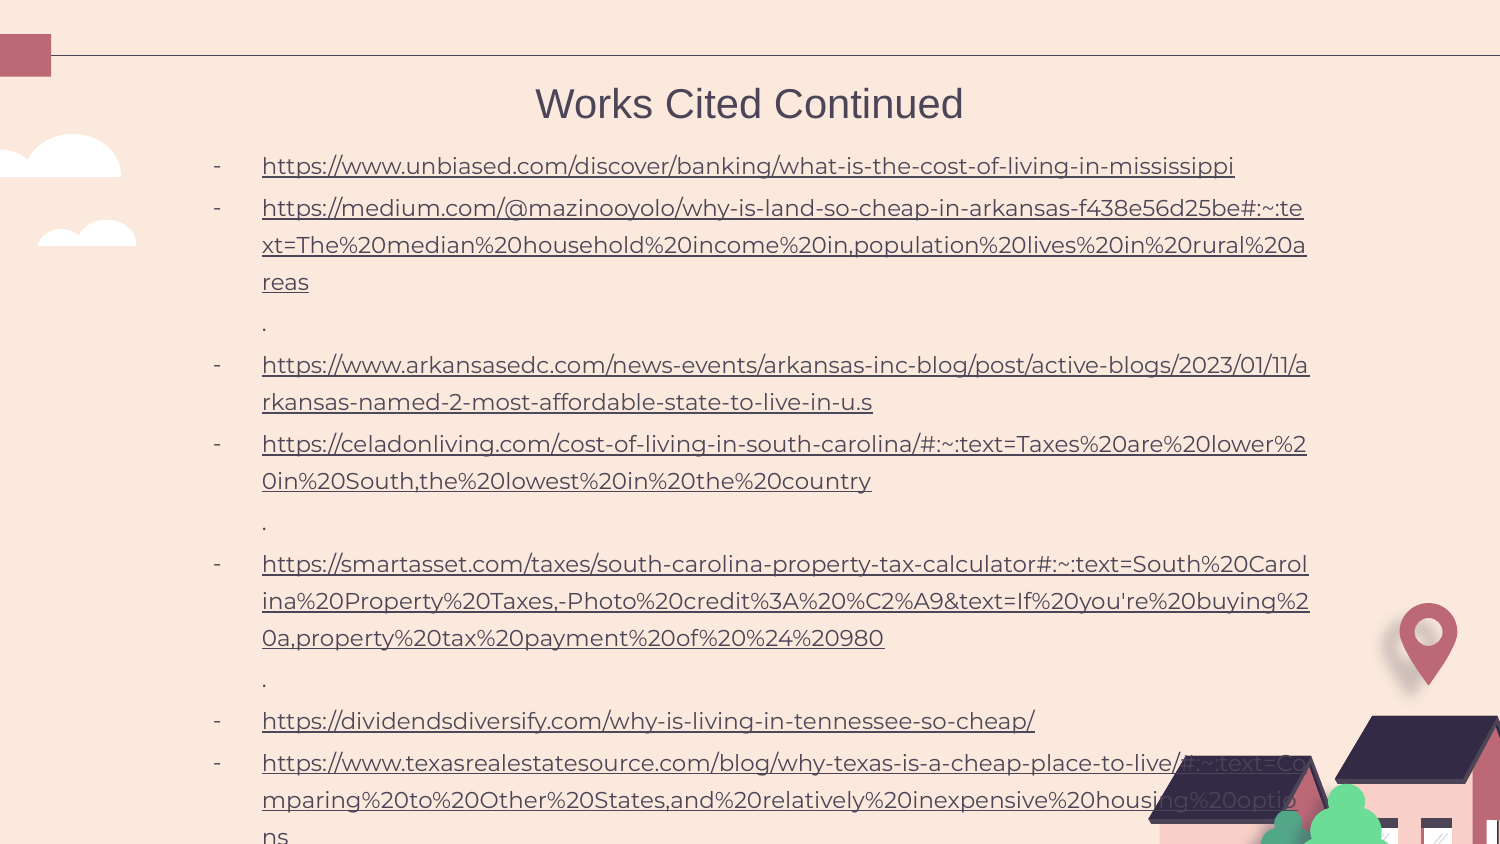

# Works Cited Continued
https://www.unbiased.com/discover/banking/what-is-the-cost-of-living-in-mississippi
https://medium.com/@mazinooyolo/why-is-land-so-cheap-in-arkansas-f438e56d25be#:~:text=The%20median%20household%20income%20in,population%20lives%20in%20rural%20areas.
https://www.arkansasedc.com/news-events/arkansas-inc-blog/post/active-blogs/2023/01/11/arkansas-named-2-most-affordable-state-to-live-in-u.s
https://celadonliving.com/cost-of-living-in-south-carolina/#:~:text=Taxes%20are%20lower%20in%20South,the%20lowest%20in%20the%20country.
https://smartasset.com/taxes/south-carolina-property-tax-calculator#:~:text=South%20Carolina%20Property%20Taxes,-Photo%20credit%3A%20%C2%A9&text=If%20you're%20buying%20a,property%20tax%20payment%20of%20%24%20980.
https://dividendsdiversify.com/why-is-living-in-tennessee-so-cheap/
https://www.texasrealestatesource.com/blog/why-texas-is-a-cheap-place-to-live/#:~:text=Comparing%20to%20Other%20States,and%20relatively%20inexpensive%20housing%20options.